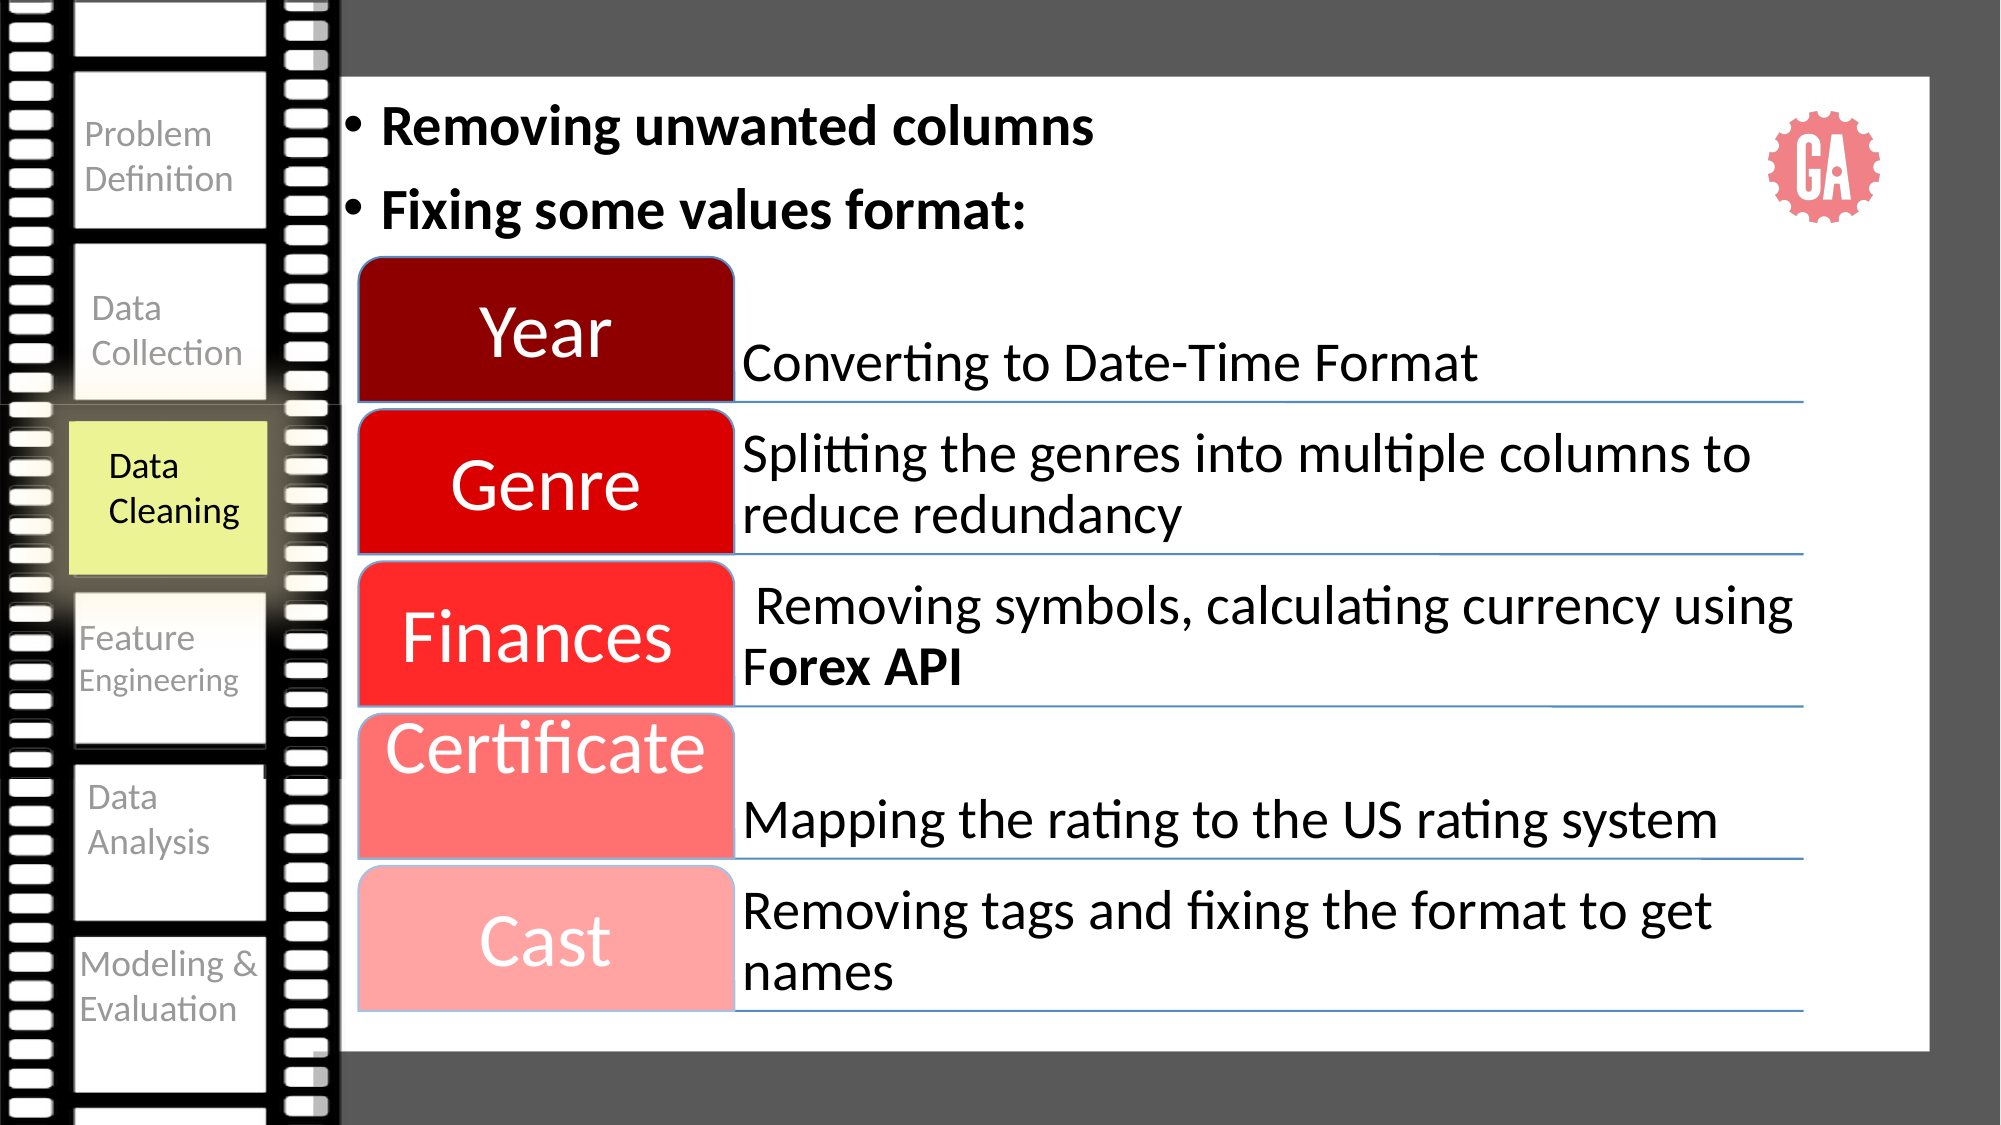

Removing unwanted columns
Fixing some values format:

Converting to Date-Time Format
Year
Splitting the genres into multiple columns to reduce redundancy
Genre
 Removing symbols, calculating currency using Forex API
Finances
Mapping the rating to the US rating system
Certificate
Removing tags and fixing the format to get names
Cast